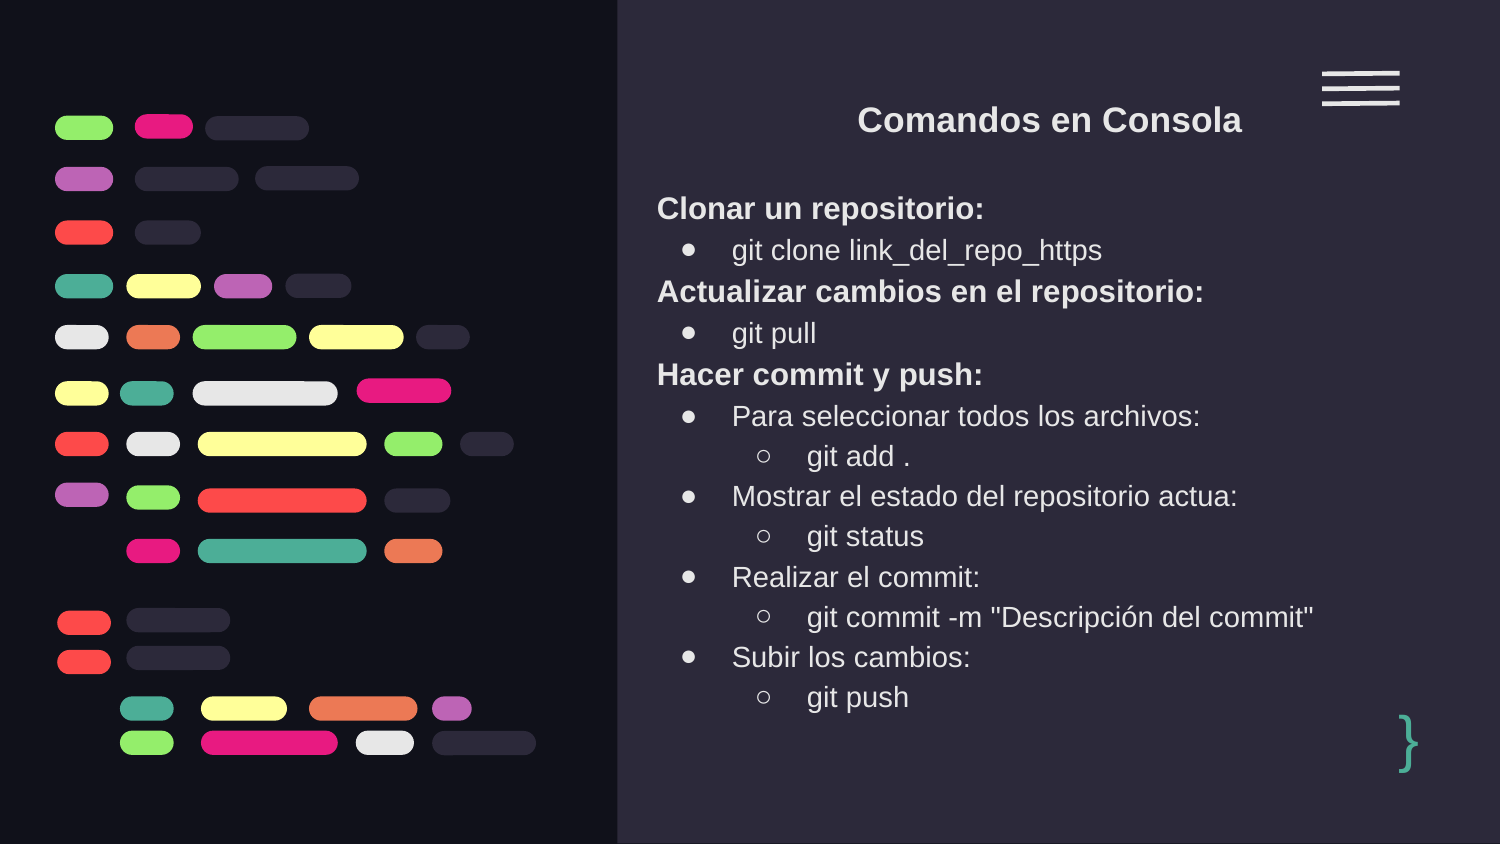

Comandos en Consola

Clonar un repositorio:
git clone link_del_repo_https
Actualizar cambios en el repositorio:
git pull
Hacer commit y push:
Para seleccionar todos los archivos:
git add .
Mostrar el estado del repositorio actua:
git status
Realizar el commit:
git commit -m "Descripción del commit"
Subir los cambios:
git push

}